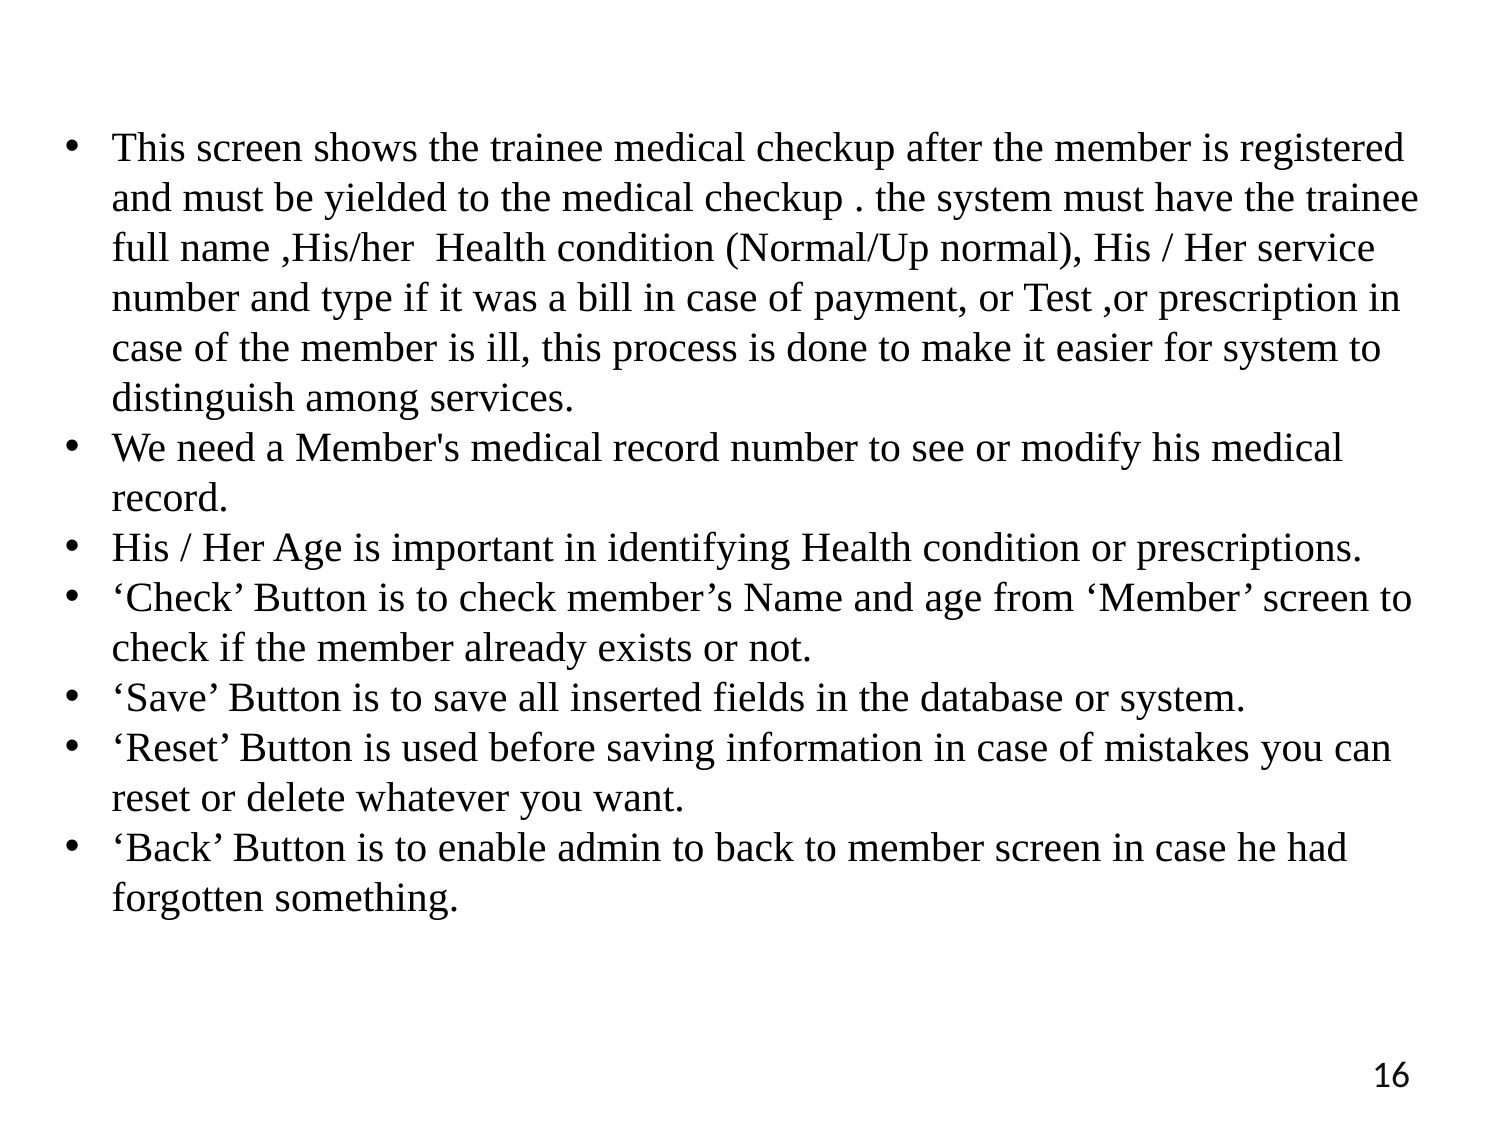

This screen shows the trainee medical checkup after the member is registered and must be yielded to the medical checkup . the system must have the trainee full name ,His/her  Health condition (Normal/Up normal), His / Her service number and type if it was a bill in case of payment, or Test ,or prescription in case of the member is ill, this process is done to make it easier for system to distinguish among services.
We need a Member's medical record number to see or modify his medical record.
His / Her Age is important in identifying Health condition or prescriptions.
‘Check’ Button is to check member’s Name and age from ‘Member’ screen to check if the member already exists or not.
‘Save’ Button is to save all inserted fields in the database or system.
‘Reset’ Button is used before saving information in case of mistakes you can reset or delete whatever you want.
‘Back’ Button is to enable admin to back to member screen in case he had forgotten something.

16